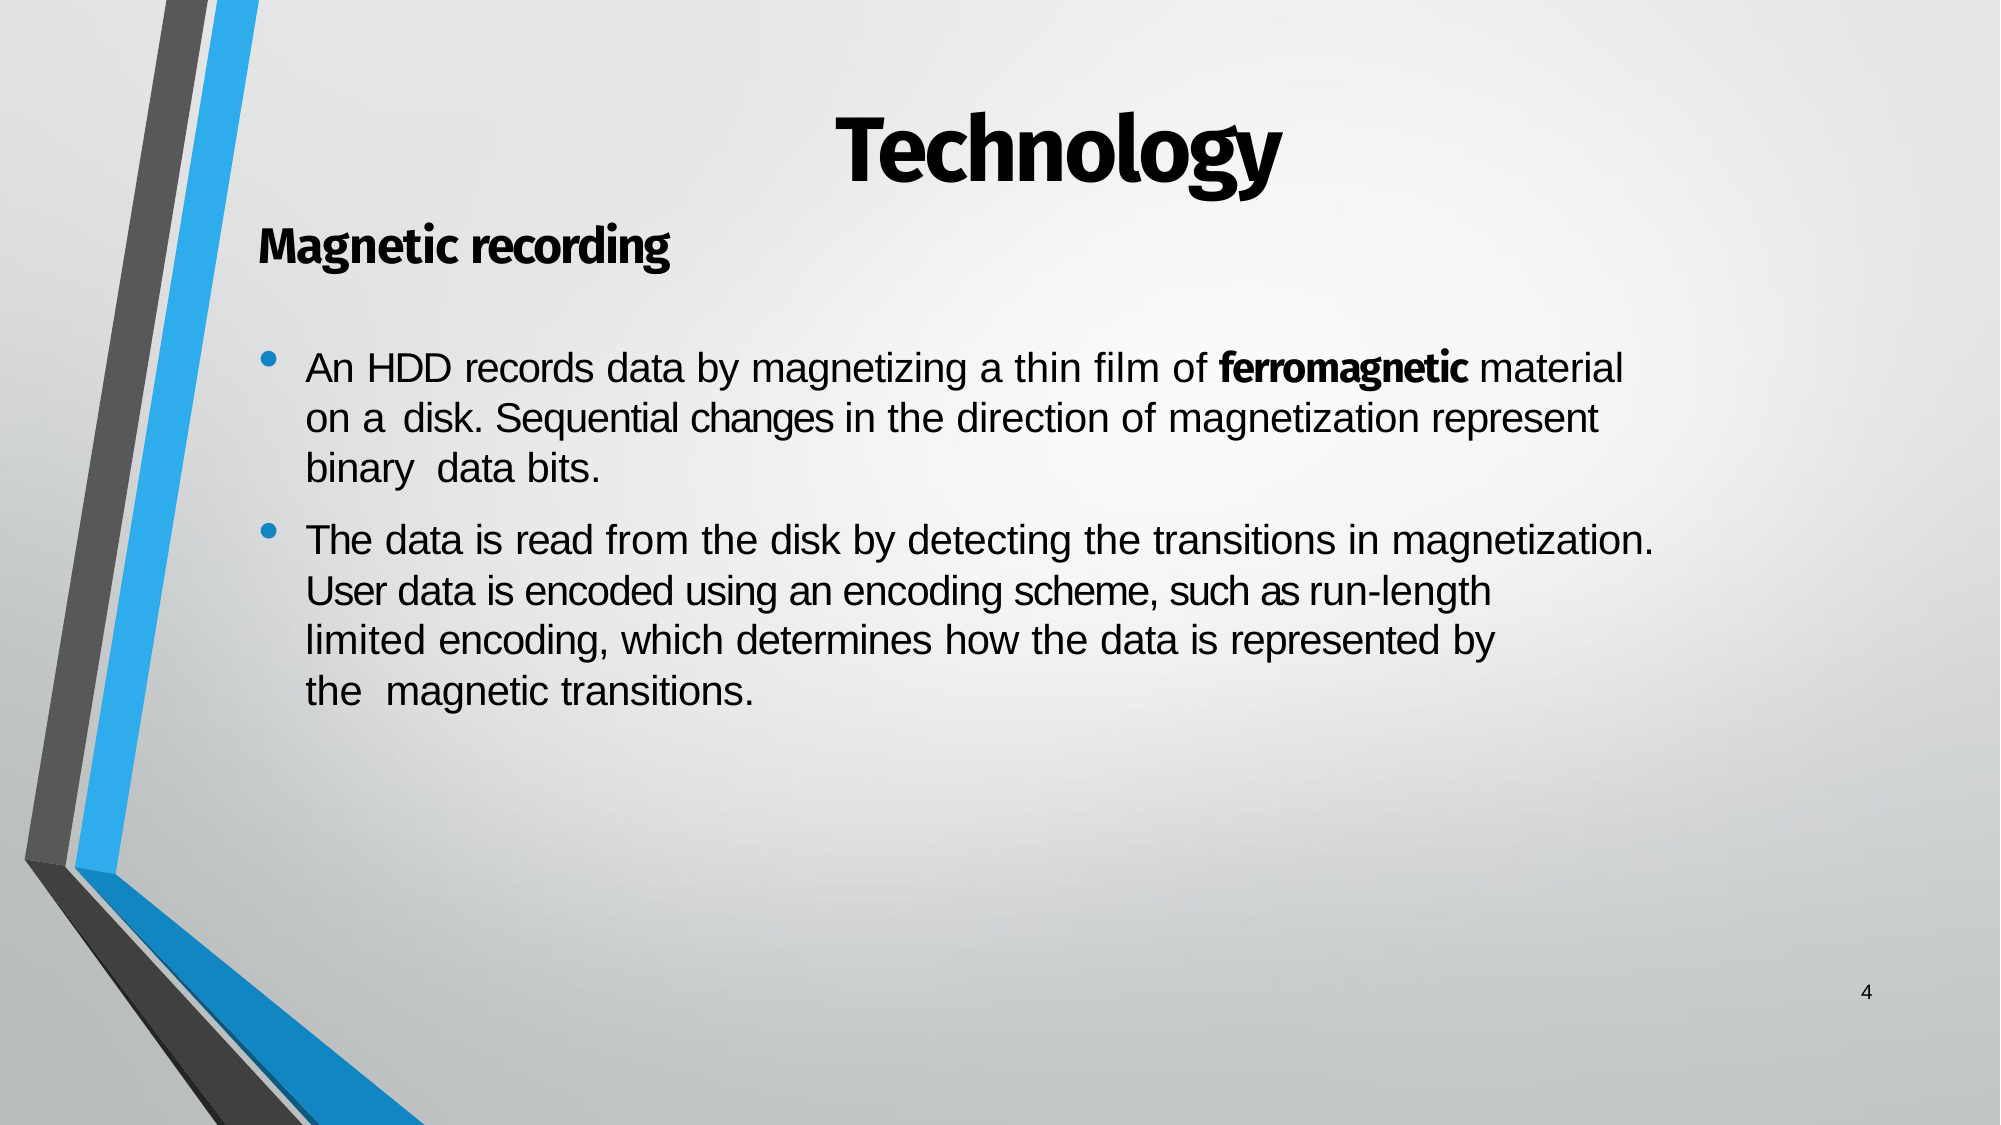

# Technology
Magnetic recording

An HDD records data by magnetizing a thin film of ferromagnetic material on a  disk. Sequential changes in the direction of magnetization represent binary  data bits.
The data is read from the disk by detecting the transitions in magnetization.
User data is encoded using an encoding scheme, such as run-length  limited encoding, which determines how the data is represented by the  magnetic transitions.

4